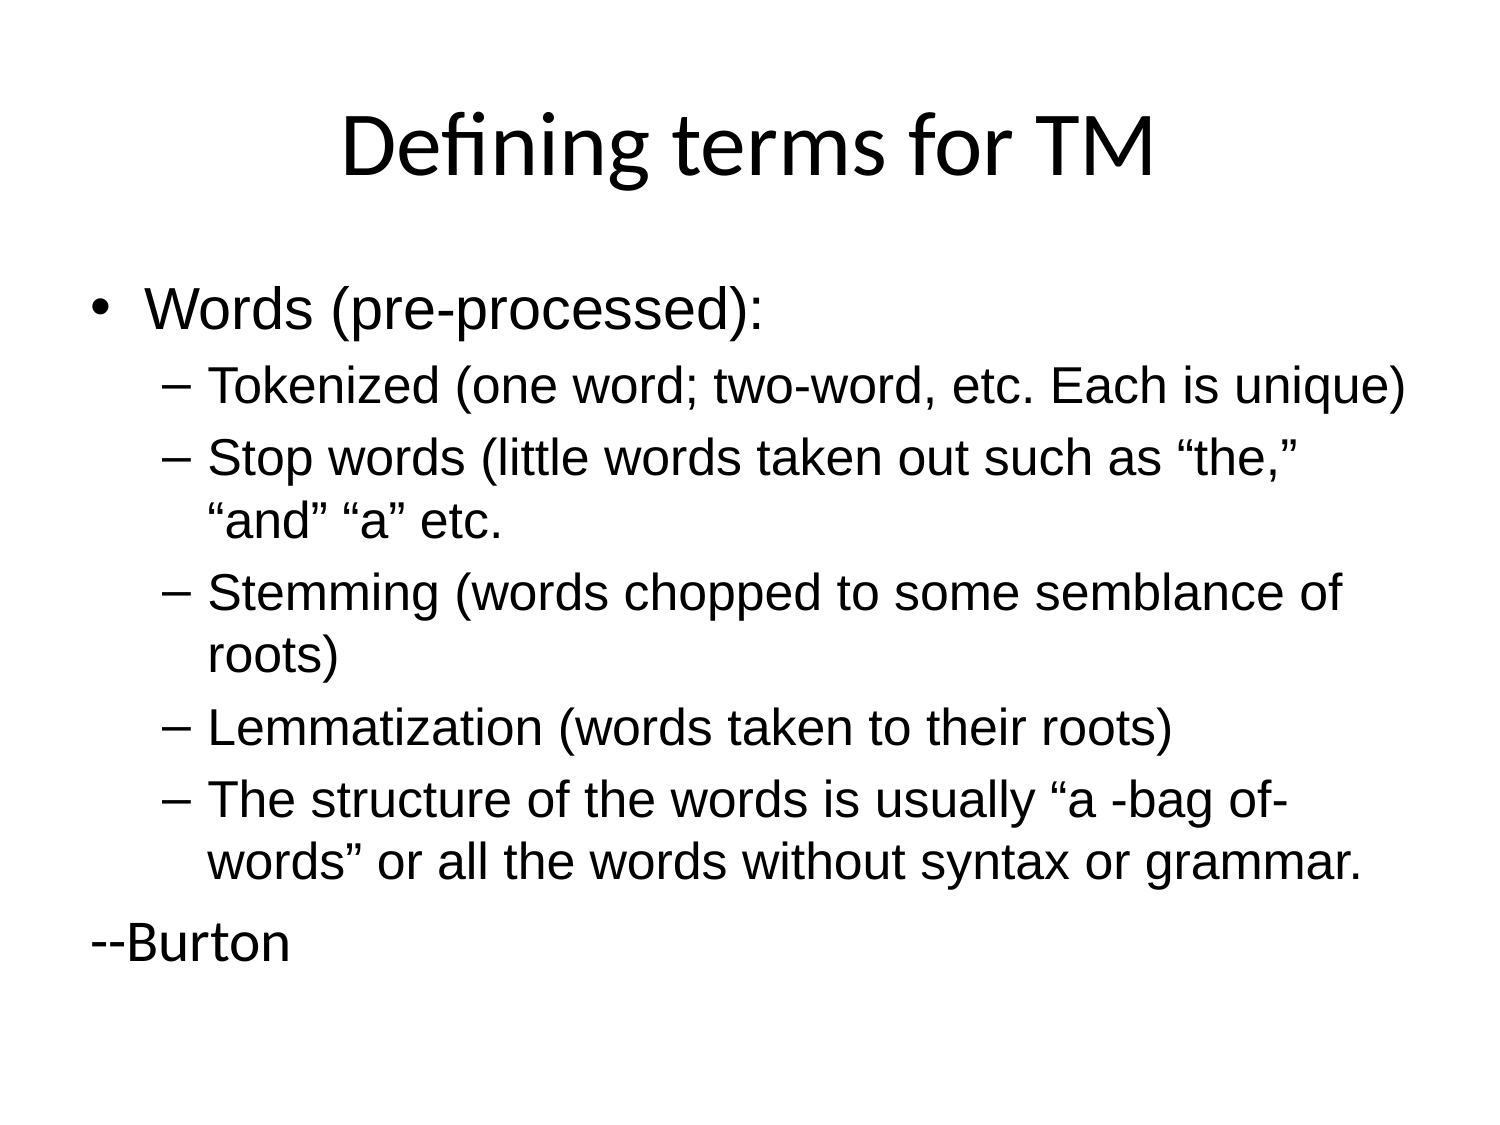

# Defining terms for TM
Words (pre-processed):
Tokenized (one word; two-word, etc. Each is unique)
Stop words (little words taken out such as “the,” “and” “a” etc.
Stemming (words chopped to some semblance of roots)
Lemmatization (words taken to their roots)
The structure of the words is usually “a -bag of-words” or all the words without syntax or grammar.
--Burton